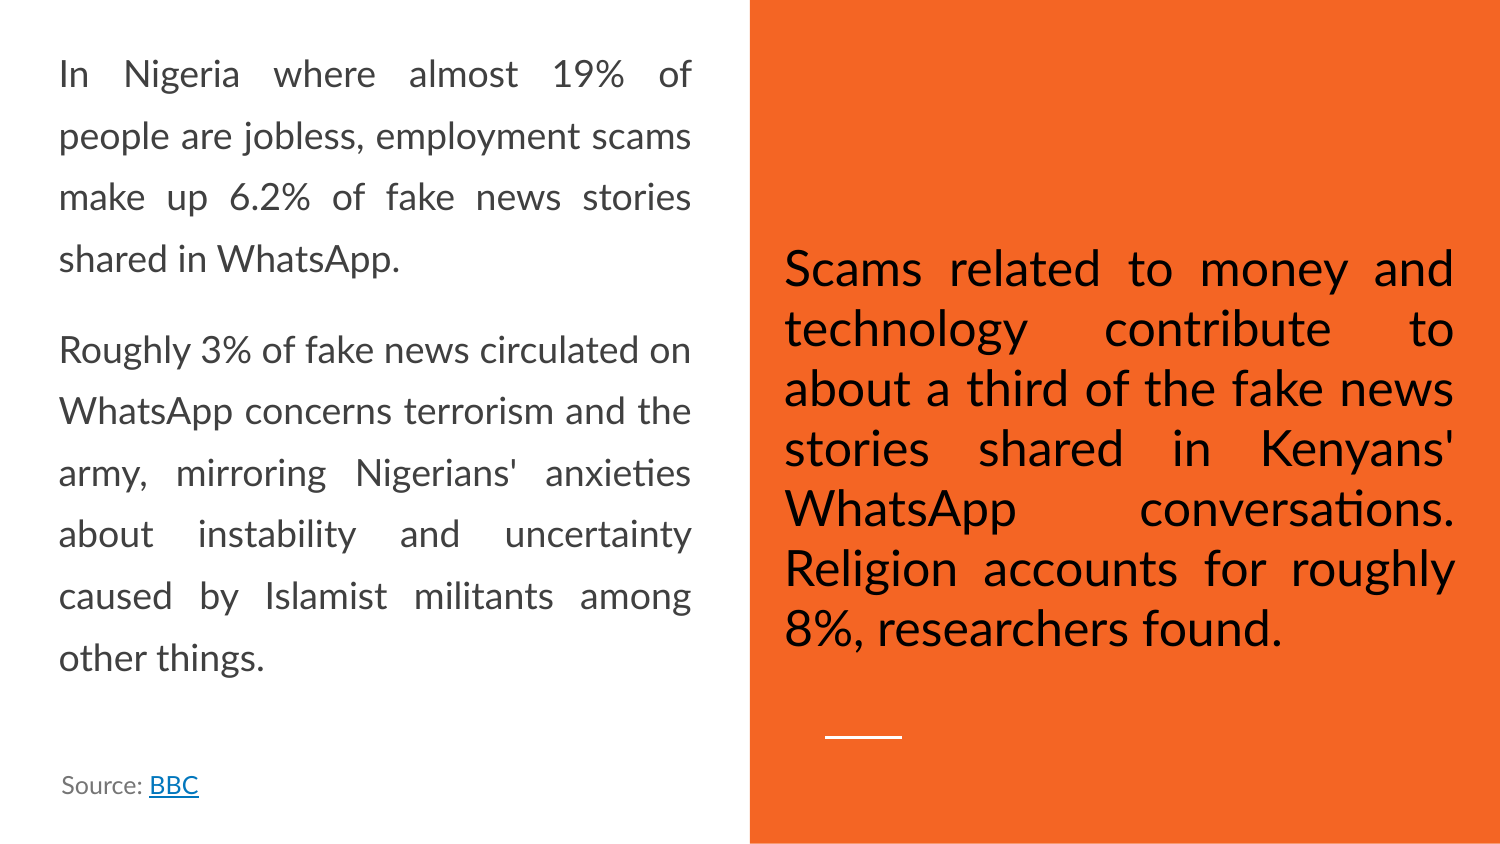

# In Nigeria where almost 19% of people are jobless, employment scams make up 6.2% of fake news stories shared in WhatsApp.
Roughly 3% of fake news circulated on WhatsApp concerns terrorism and the army, mirroring Nigerians' anxieties about instability and uncertainty caused by Islamist militants among other things.

Scams related to money and technology contribute to about a third of the fake news stories shared in Kenyans' WhatsApp conversations. Religion accounts for roughly 8%, researchers found.
Source: BBC